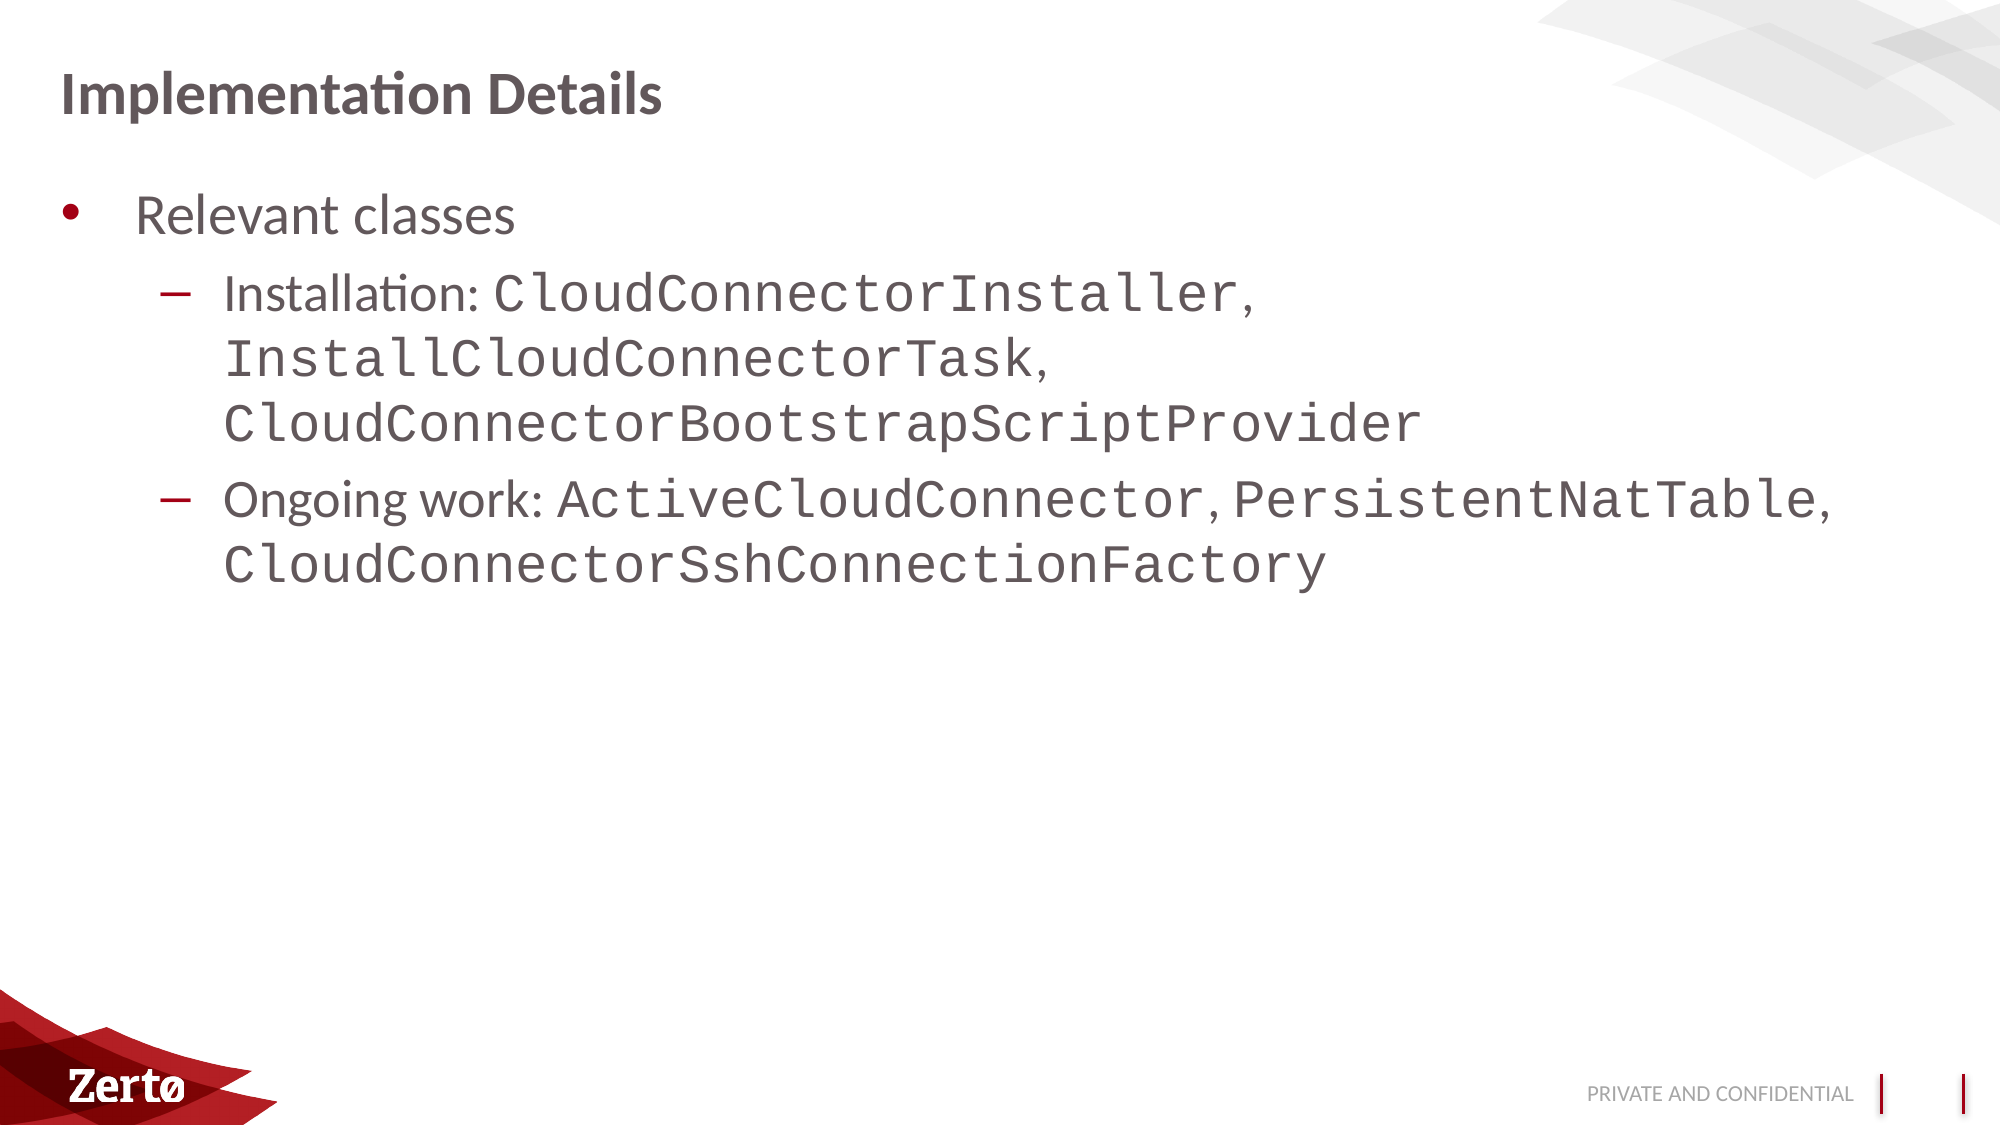

# Implementation Details
Relevant classes
Installation: CloudConnectorInstaller, InstallCloudConnectorTask, CloudConnectorBootstrapScriptProvider
Ongoing work: ActiveCloudConnector, PersistentNatTable, CloudConnectorSshConnectionFactory